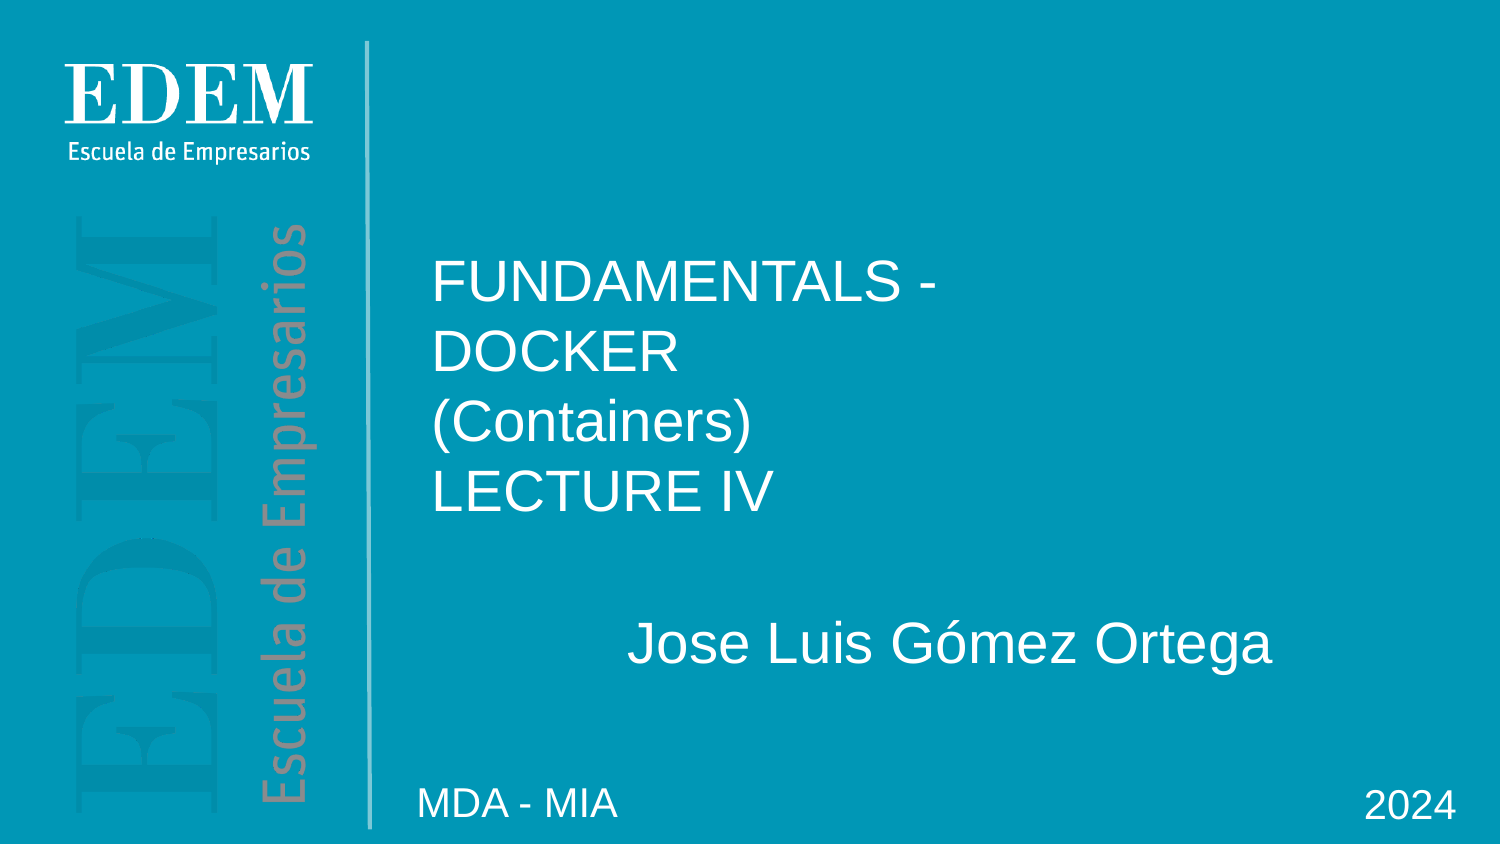

FUNDAMENTALS -
DOCKER
(Containers)
LECTURE IV

Jose Luis Gómez Ortega

MDA - MIA
2024